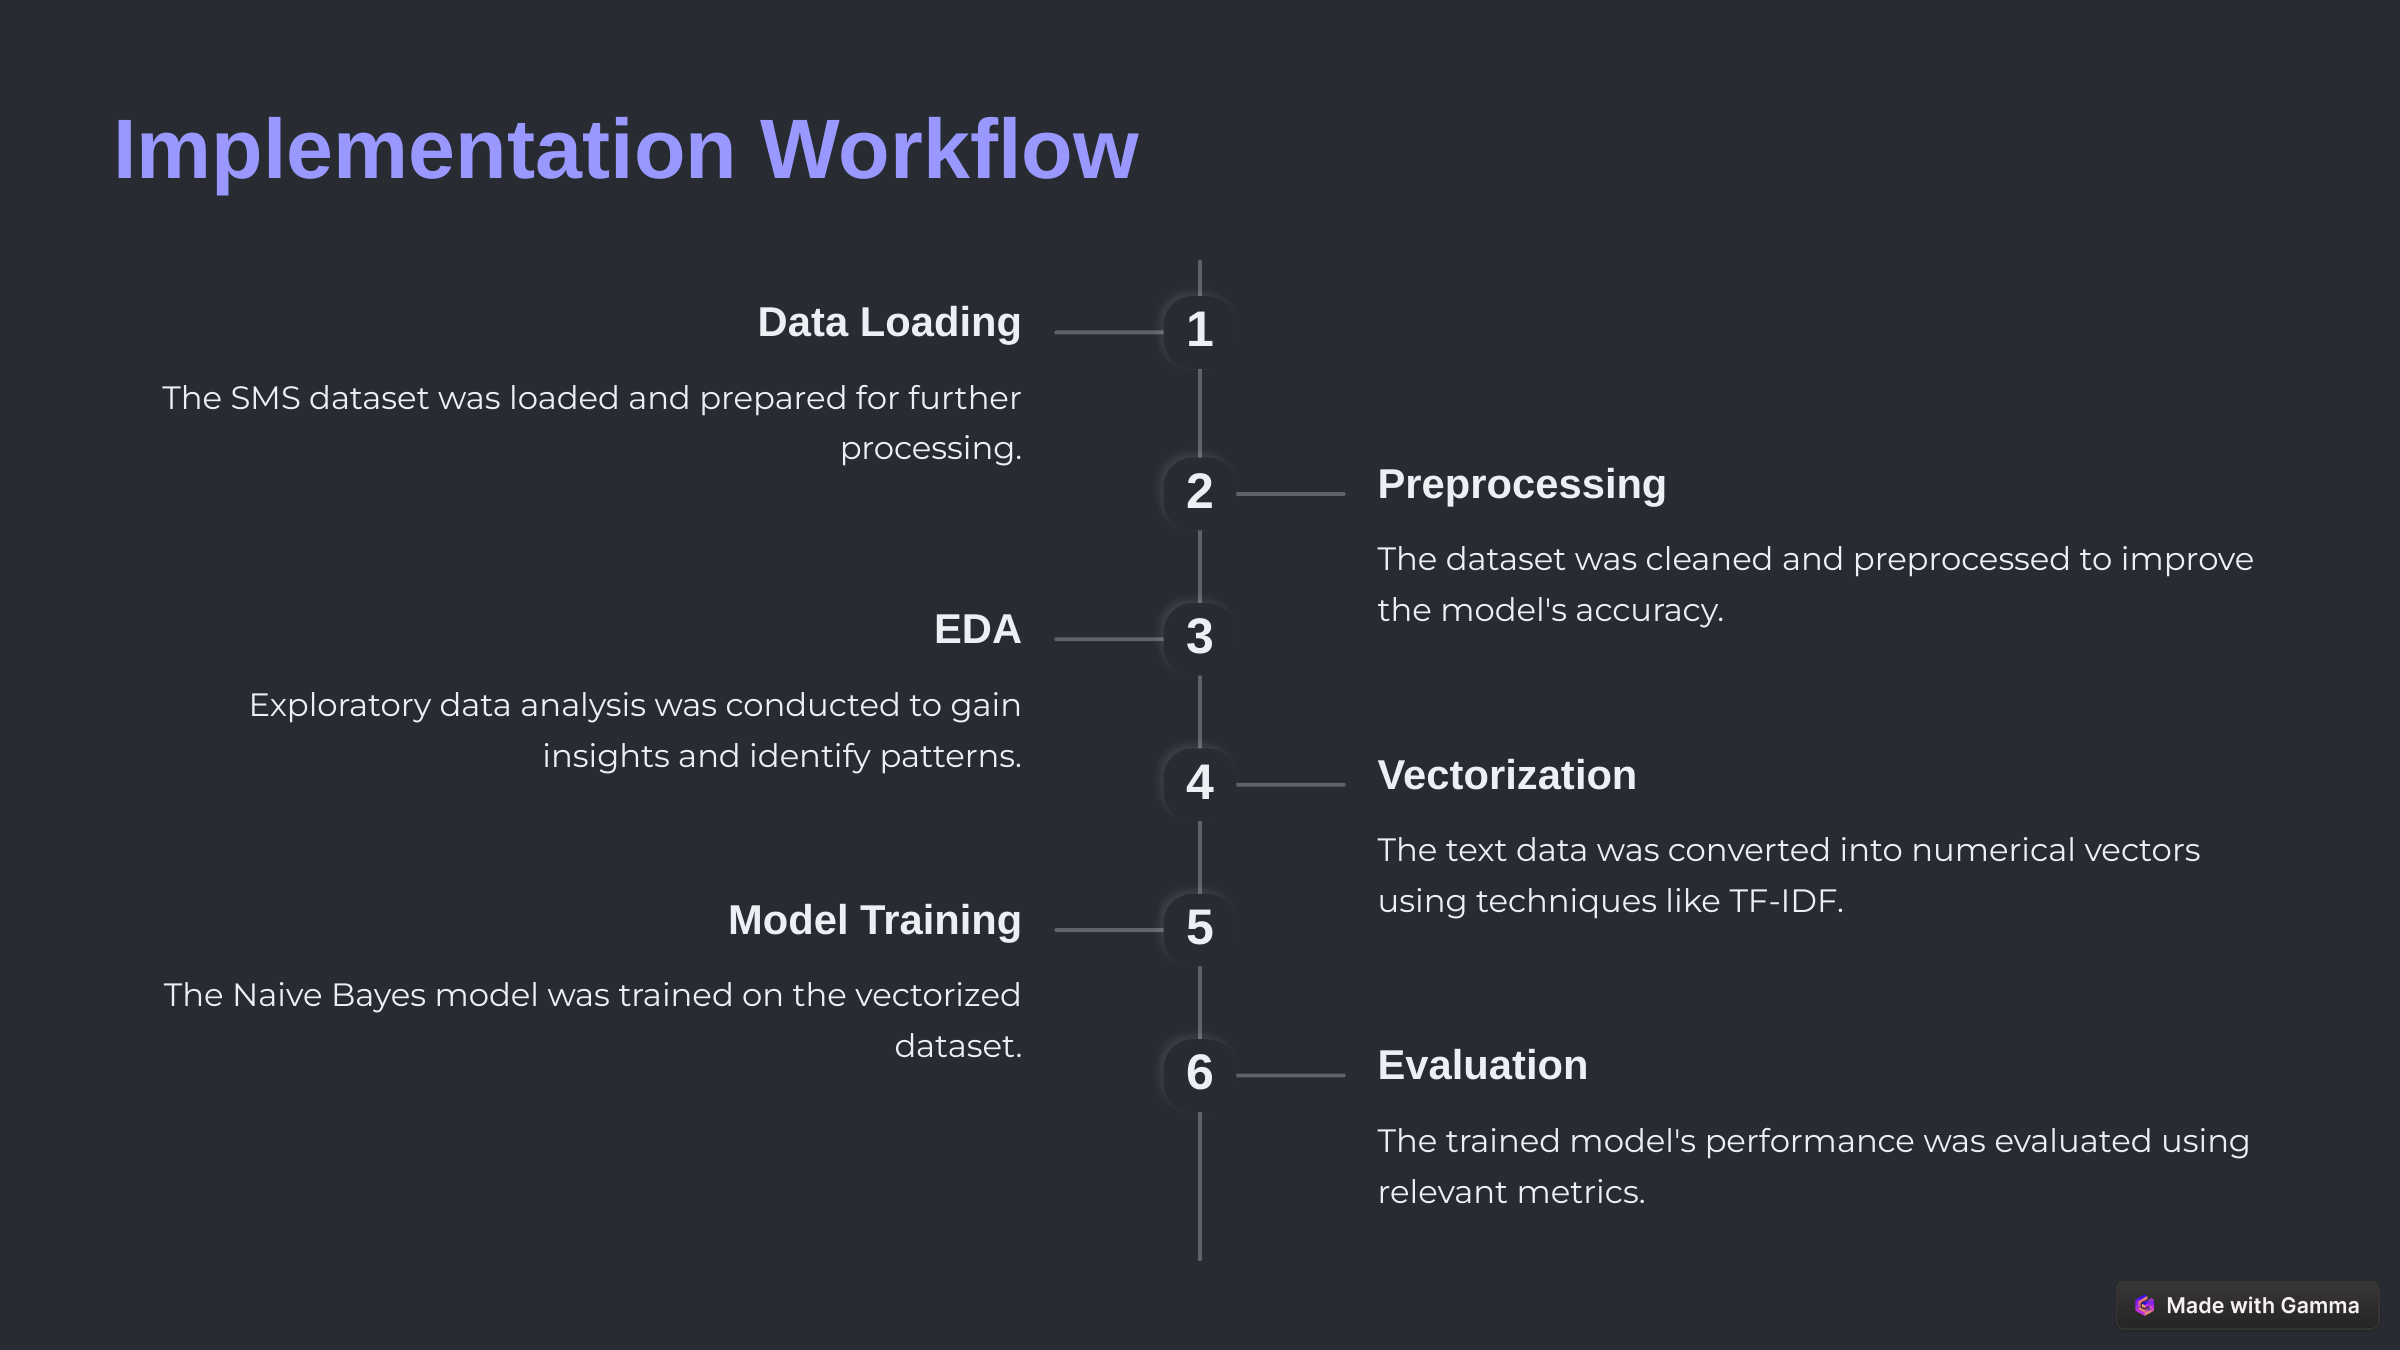

Implementation Workflow

Data Loading

1

The SMS dataset was loaded and prepared for further processing.
Preprocessing

2

The dataset was cleaned and preprocessed to improve the model's accuracy.
EDA

3

Exploratory data analysis was conducted to gain insights and identify patterns.
Vectorization

4

The text data was converted into numerical vectors using techniques like TF-IDF.
Model Training

5

The Naive Bayes model was trained on the vectorized dataset.
Evaluation

6

The trained model's performance was evaluated using relevant metrics.